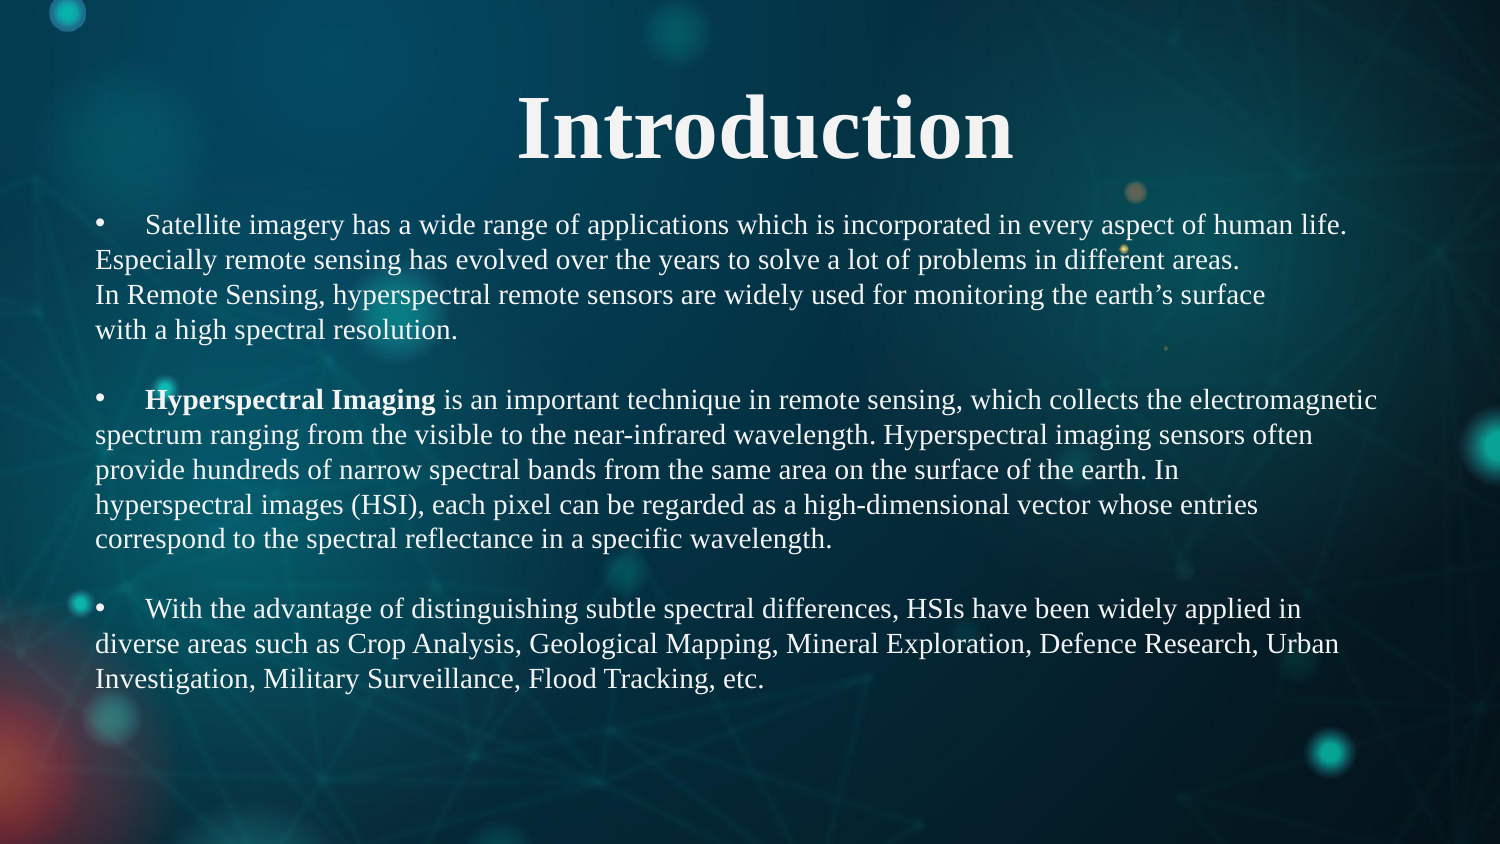

# Introduction

Satellite imagery has a wide range of applications which is incorporated in every aspect of human life.
Especially remote sensing has evolved over the years to solve a lot of problems in different areas.
In Remote Sensing, hyperspectral remote sensors are widely used for monitoring the earth’s surface
with a high spectral resolution.

Hyperspectral Imaging is an important technique in remote sensing, which collects the electromagnetic
spectrum ranging from the visible to the near-infrared wavelength. Hyperspectral imaging sensors often
provide hundreds of narrow spectral bands from the same area on the surface of the earth. In
hyperspectral images (HSI), each pixel can be regarded as a high-dimensional vector whose entries
correspond to the spectral reflectance in a specific wavelength.

With the advantage of distinguishing subtle spectral differences, HSIs have been widely applied in
diverse areas such as Crop Analysis, Geological Mapping, Mineral Exploration, Defence Research, Urban
Investigation, Military Surveillance, Flood Tracking, etc.